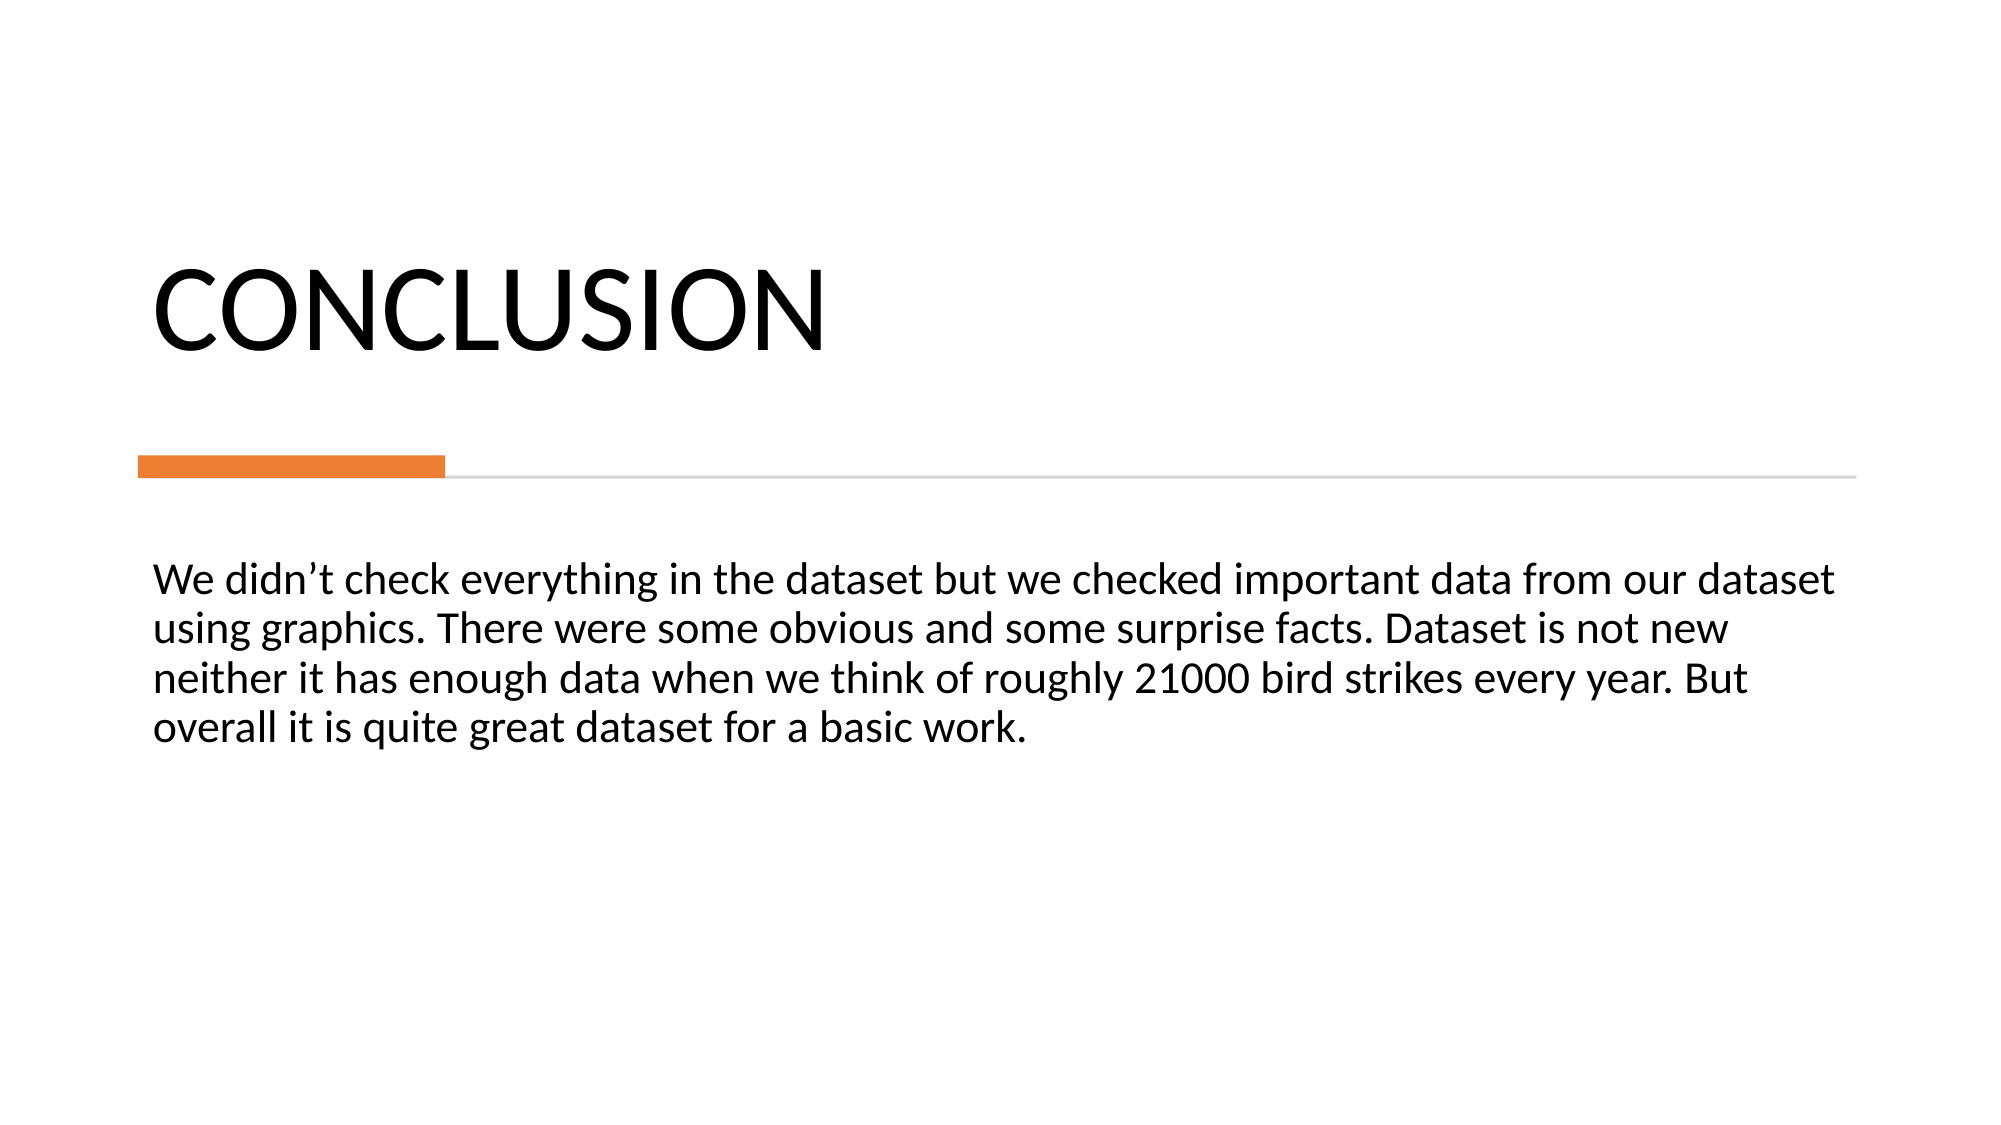

# CONCLUSION

We didn’t check everything in the dataset but we checked important data from our dataset using graphics. There were some obvious and some surprise facts. Dataset is not new neither it has enough data when we think of roughly 21000 bird strikes every year. But overall it is quite great dataset for a basic work.